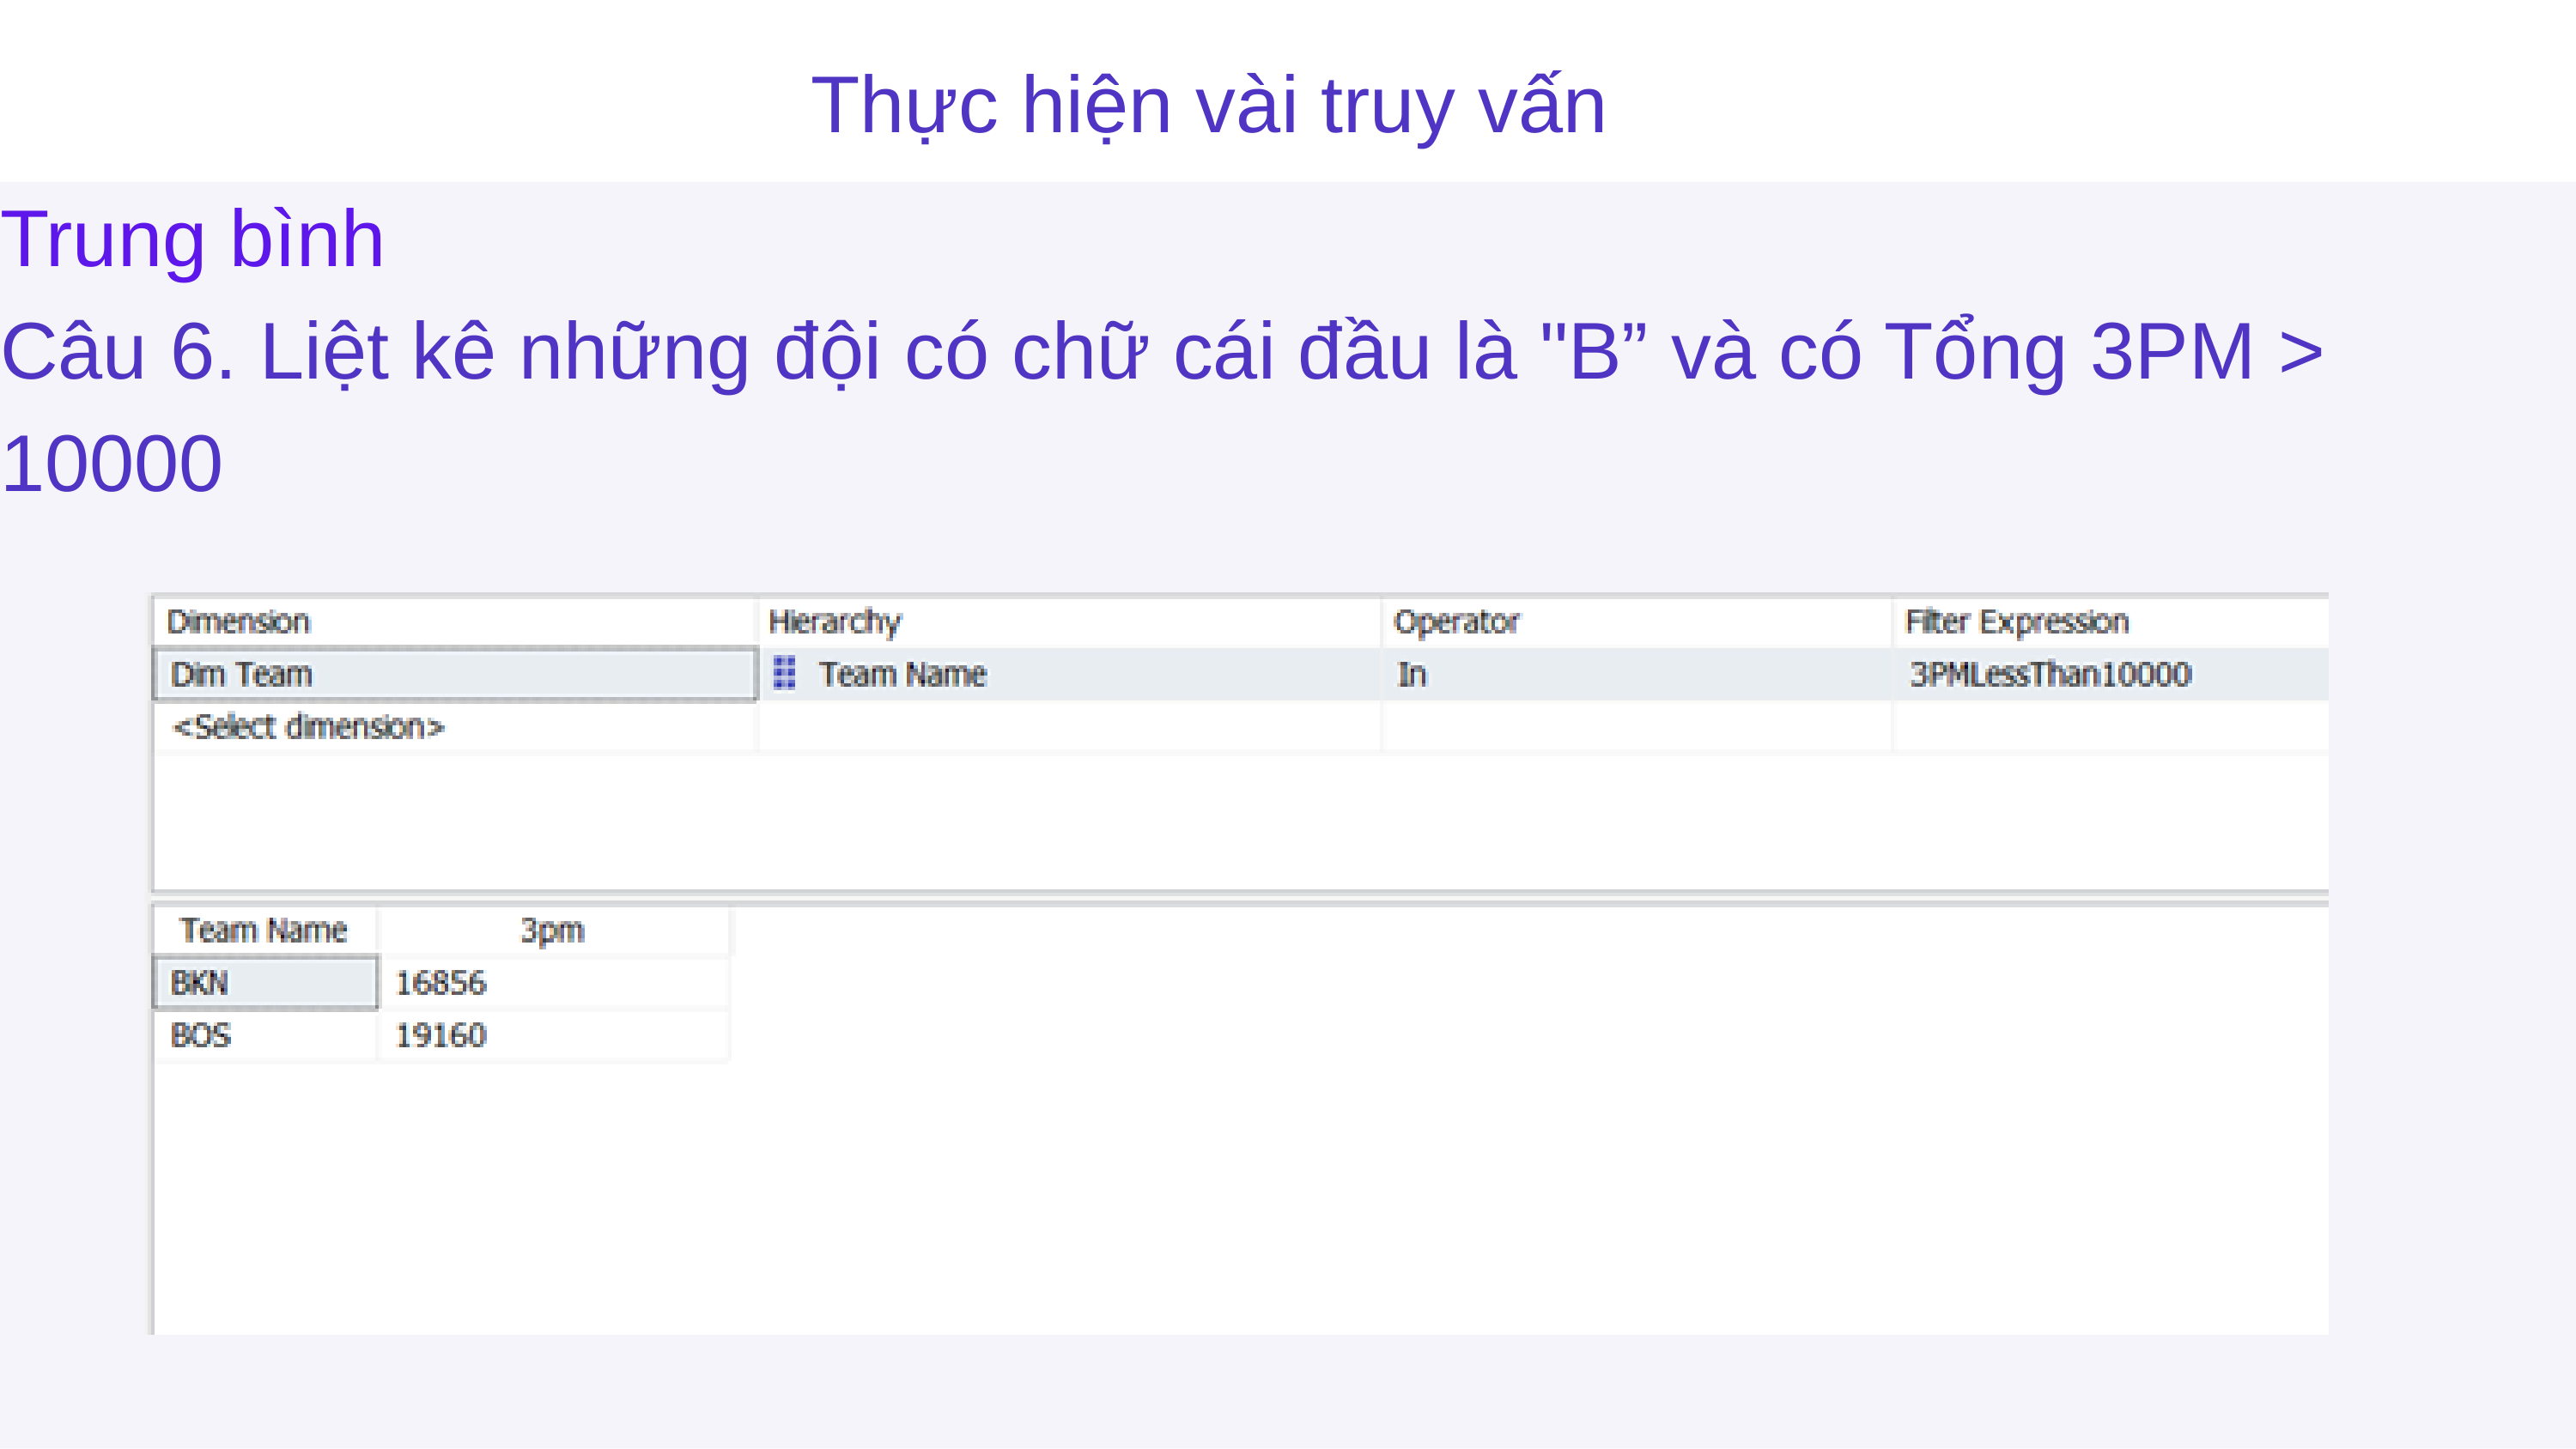

Thực hiện vài truy vấn
Trung bình
Câu 6. Liệt kê những đội có chữ cái đầu là "B” và có Tổng 3PM > 1000﻿0